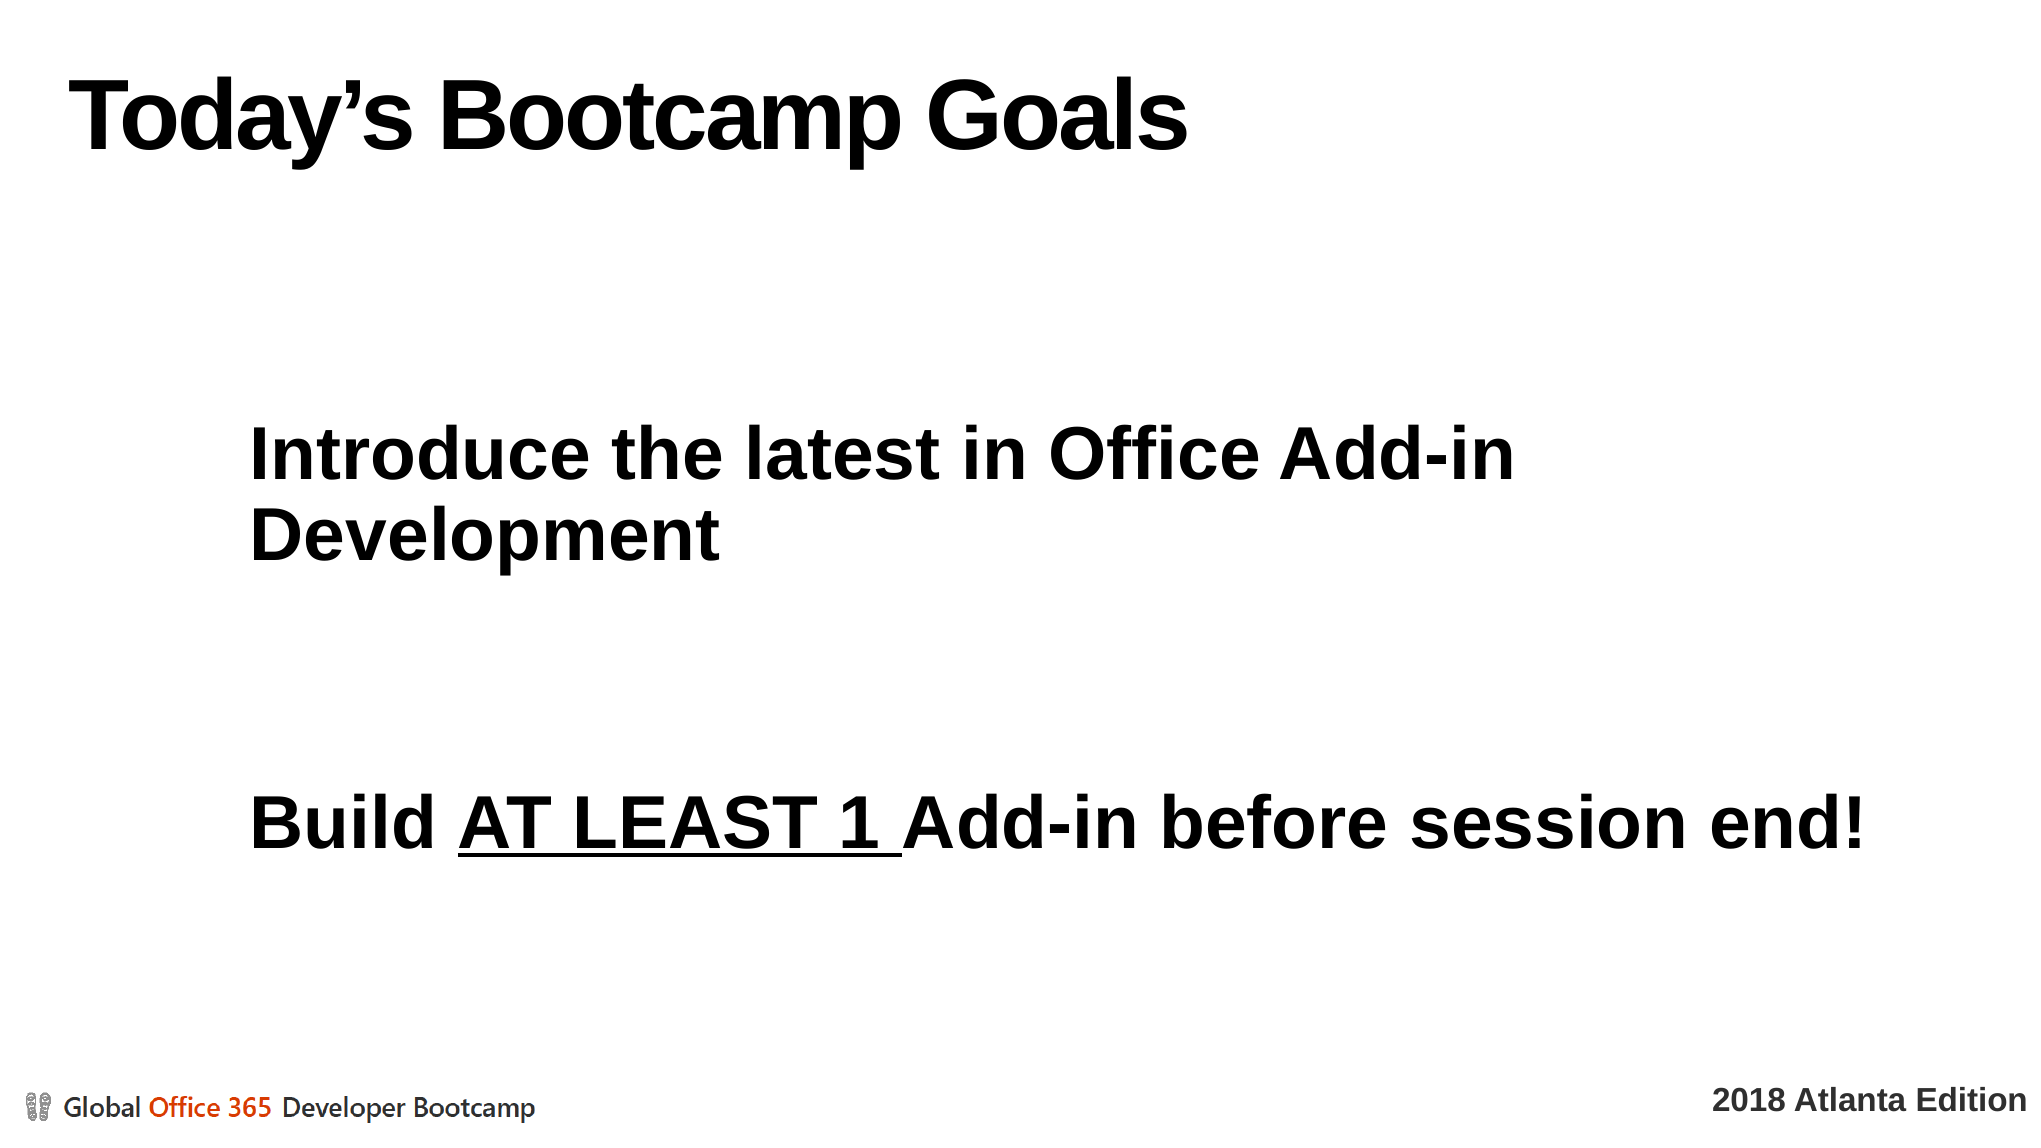

# Today’s Bootcamp Goals

Introduce the latest in Office Add-in Development

Build AT LEAST 1 Add-in before session end!